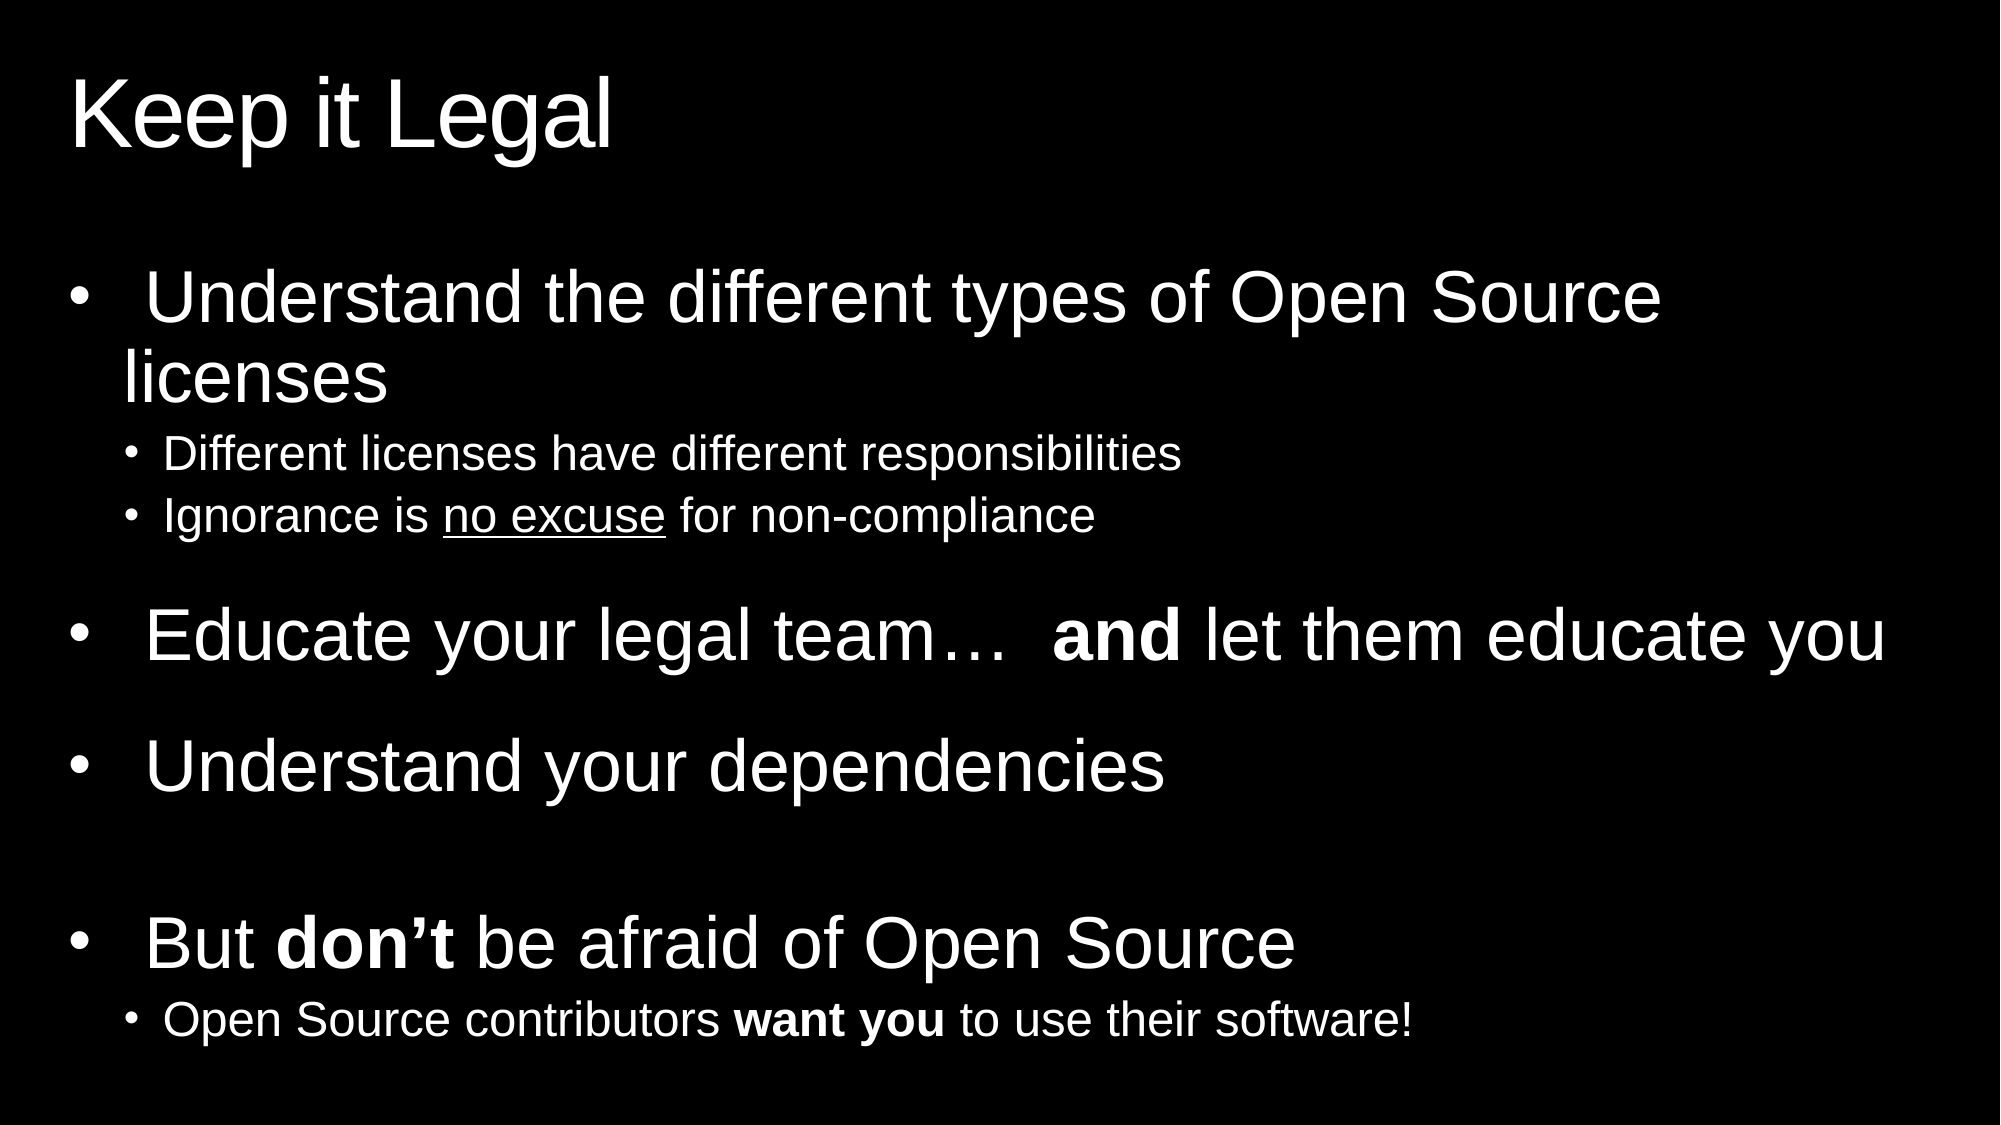

# Keep it Legal
 Understand the different types of Open Source licenses
Different licenses have different responsibilities
Ignorance is no excuse for non-compliance
 Educate your legal team…  and let them educate you
 Understand your dependencies

 But don’t be afraid of Open Source
Open Source contributors want you to use their software!